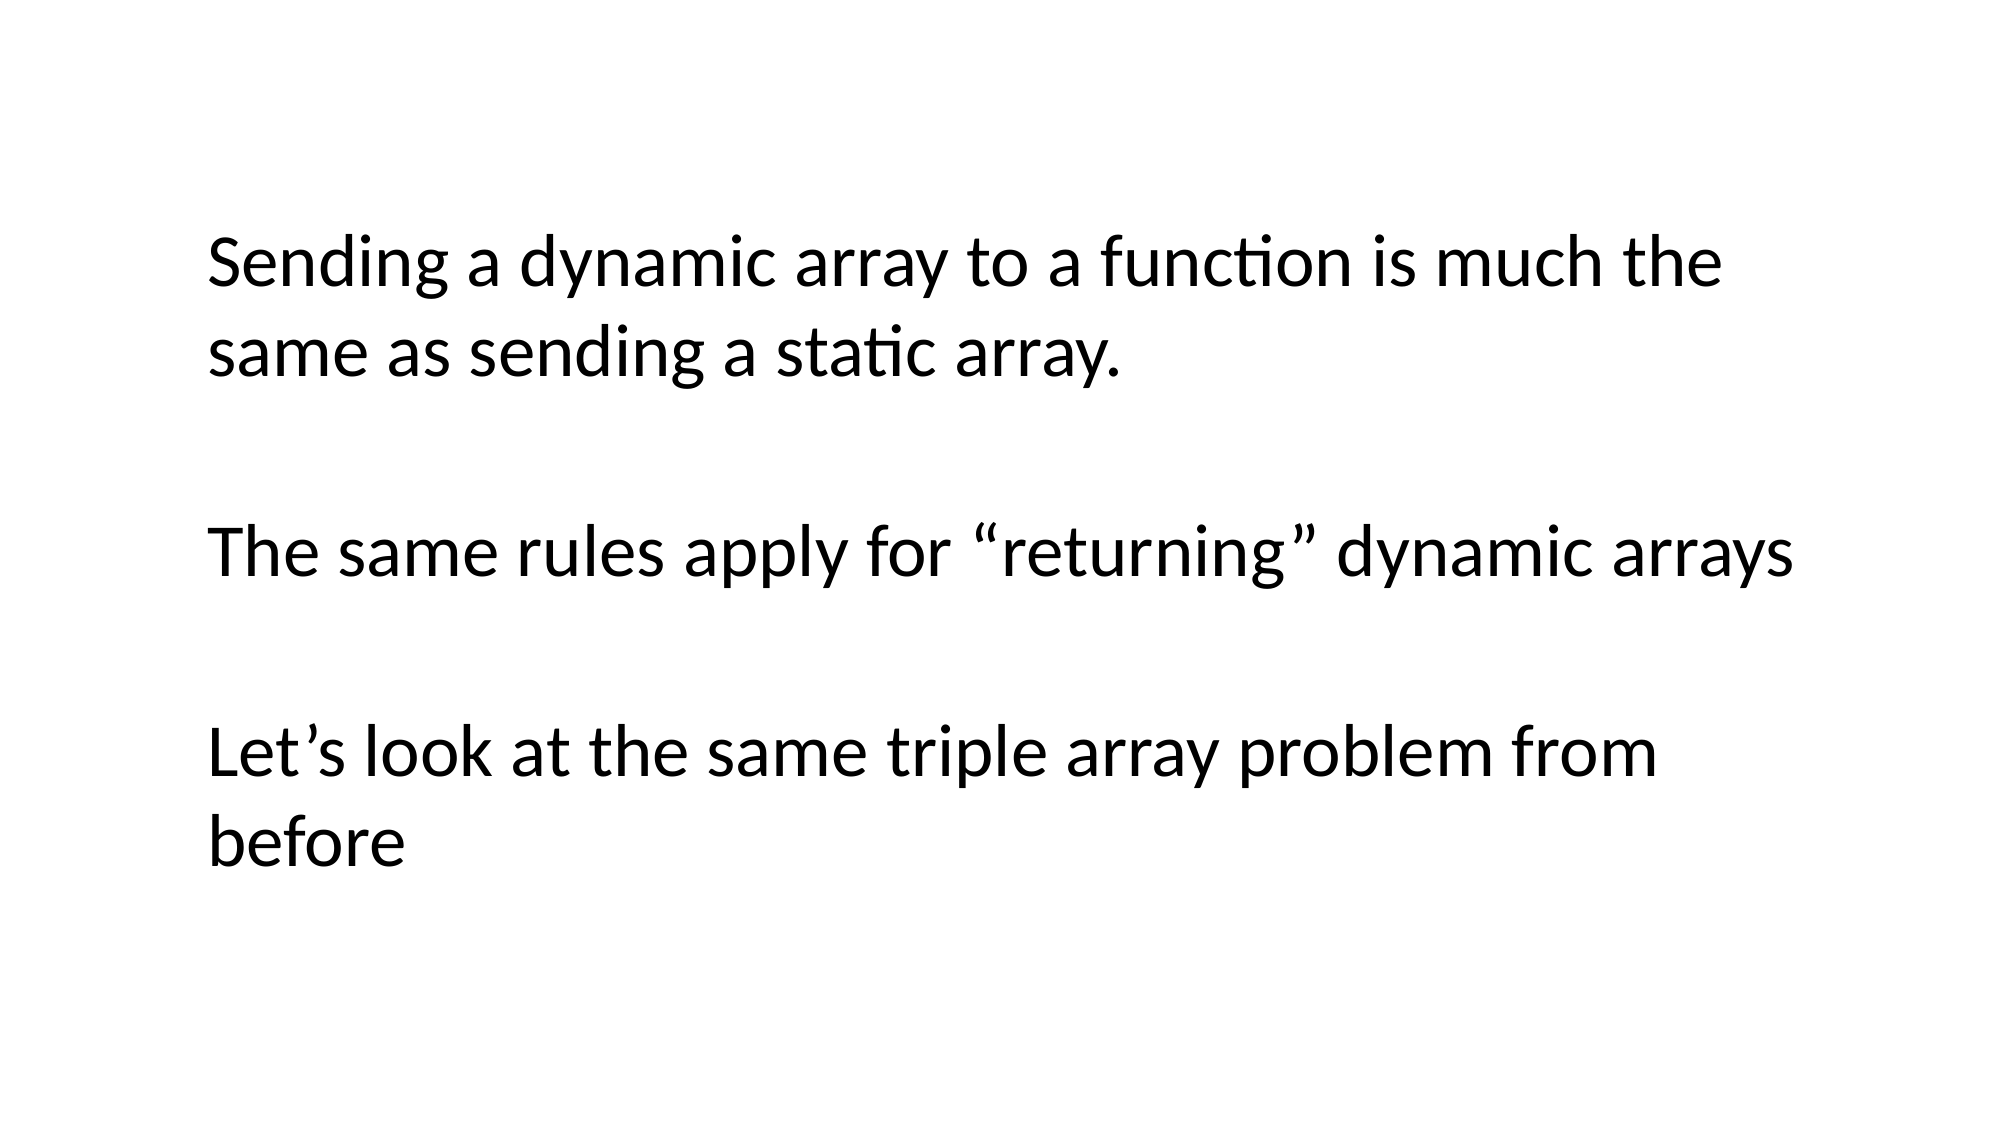

Sending a dynamic array to a function is much the same as sending a static array.
The same rules apply for “returning” dynamic arrays
Let’s look at the same triple array problem from before